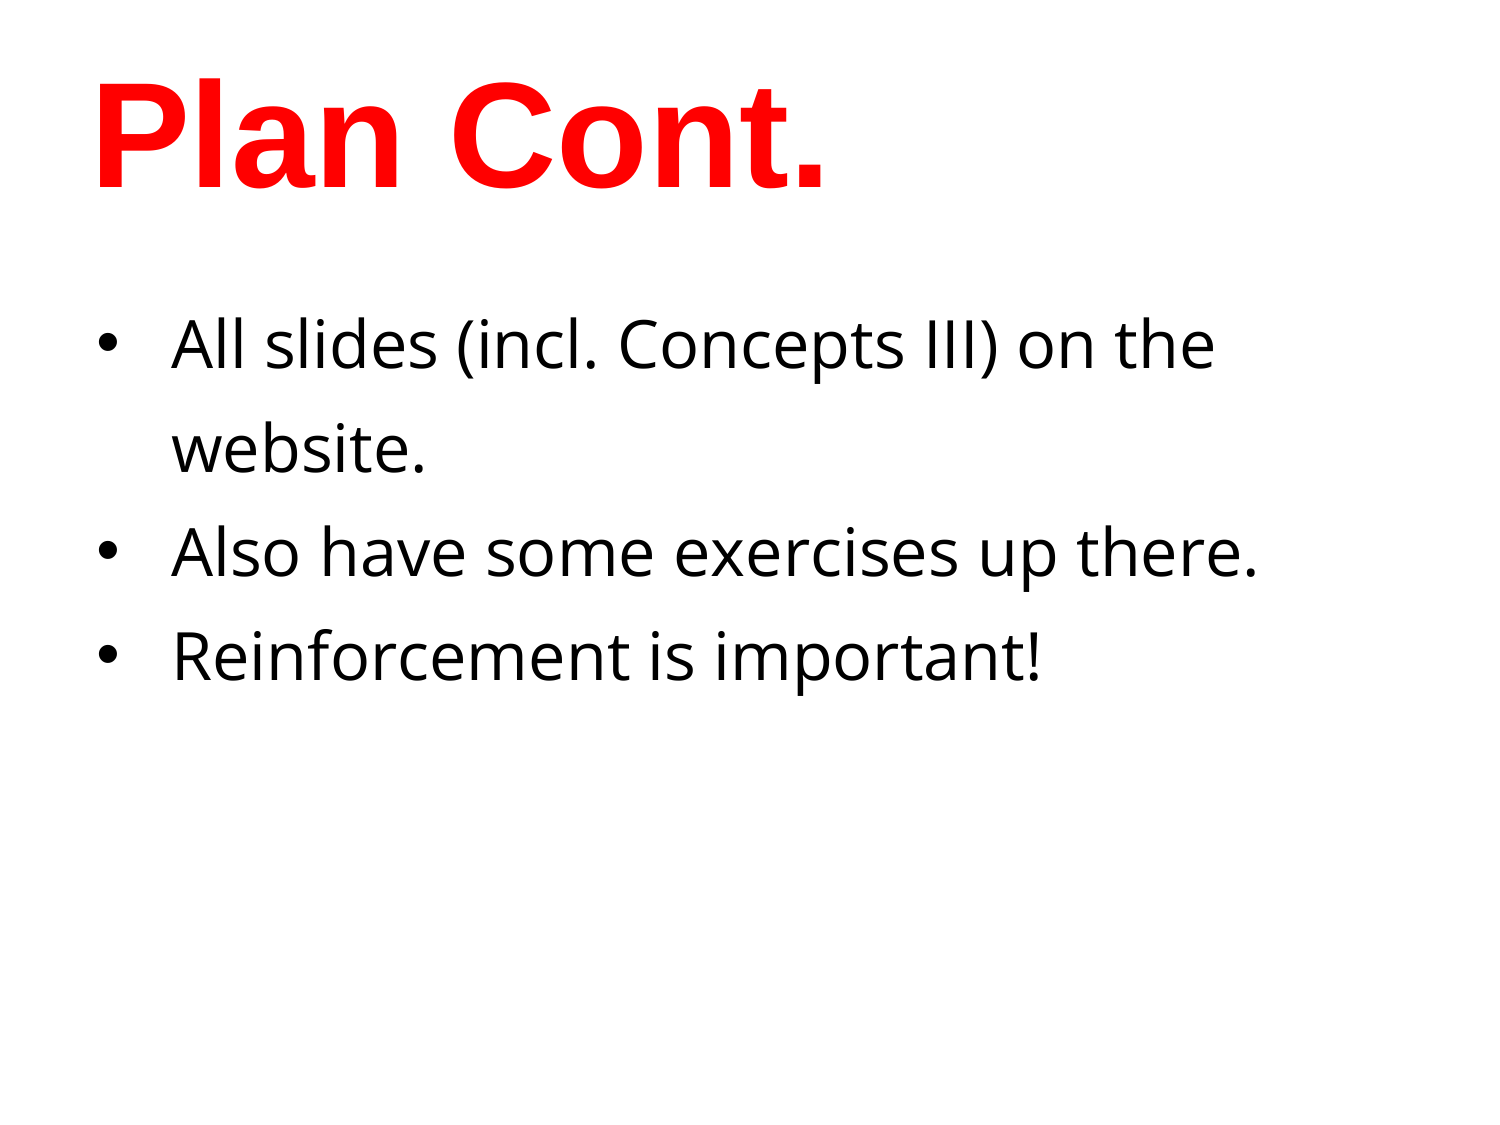

# Plan Cont.

All slides (incl. Concepts III) on the website.
Also have some exercises up there.
Reinforcement is important!